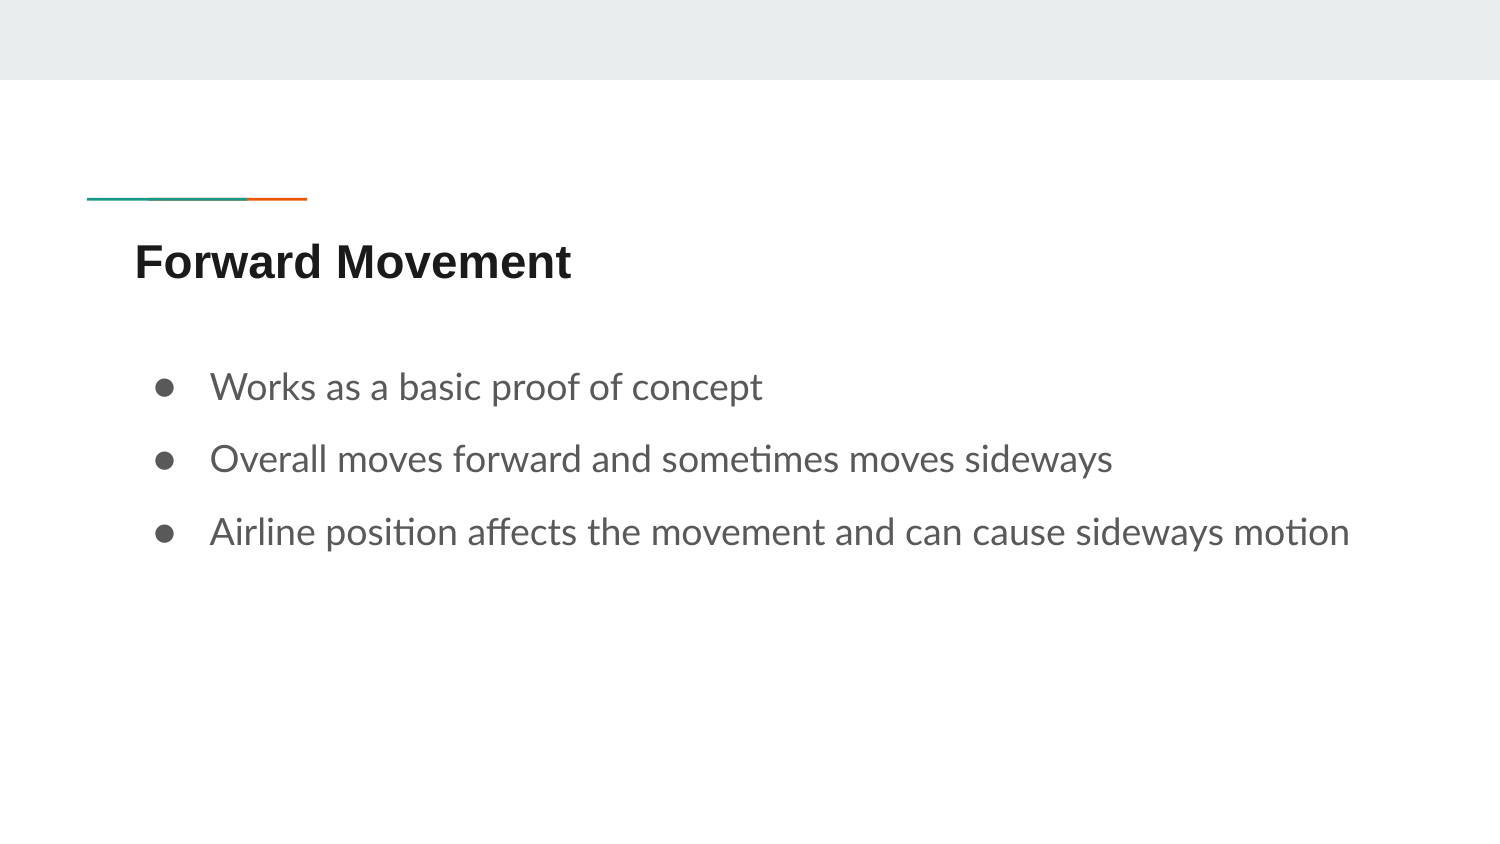

# Forward Movement
Works as a basic proof of concept
Overall moves forward and sometimes moves sideways
Airline position affects the movement and can cause sideways motion